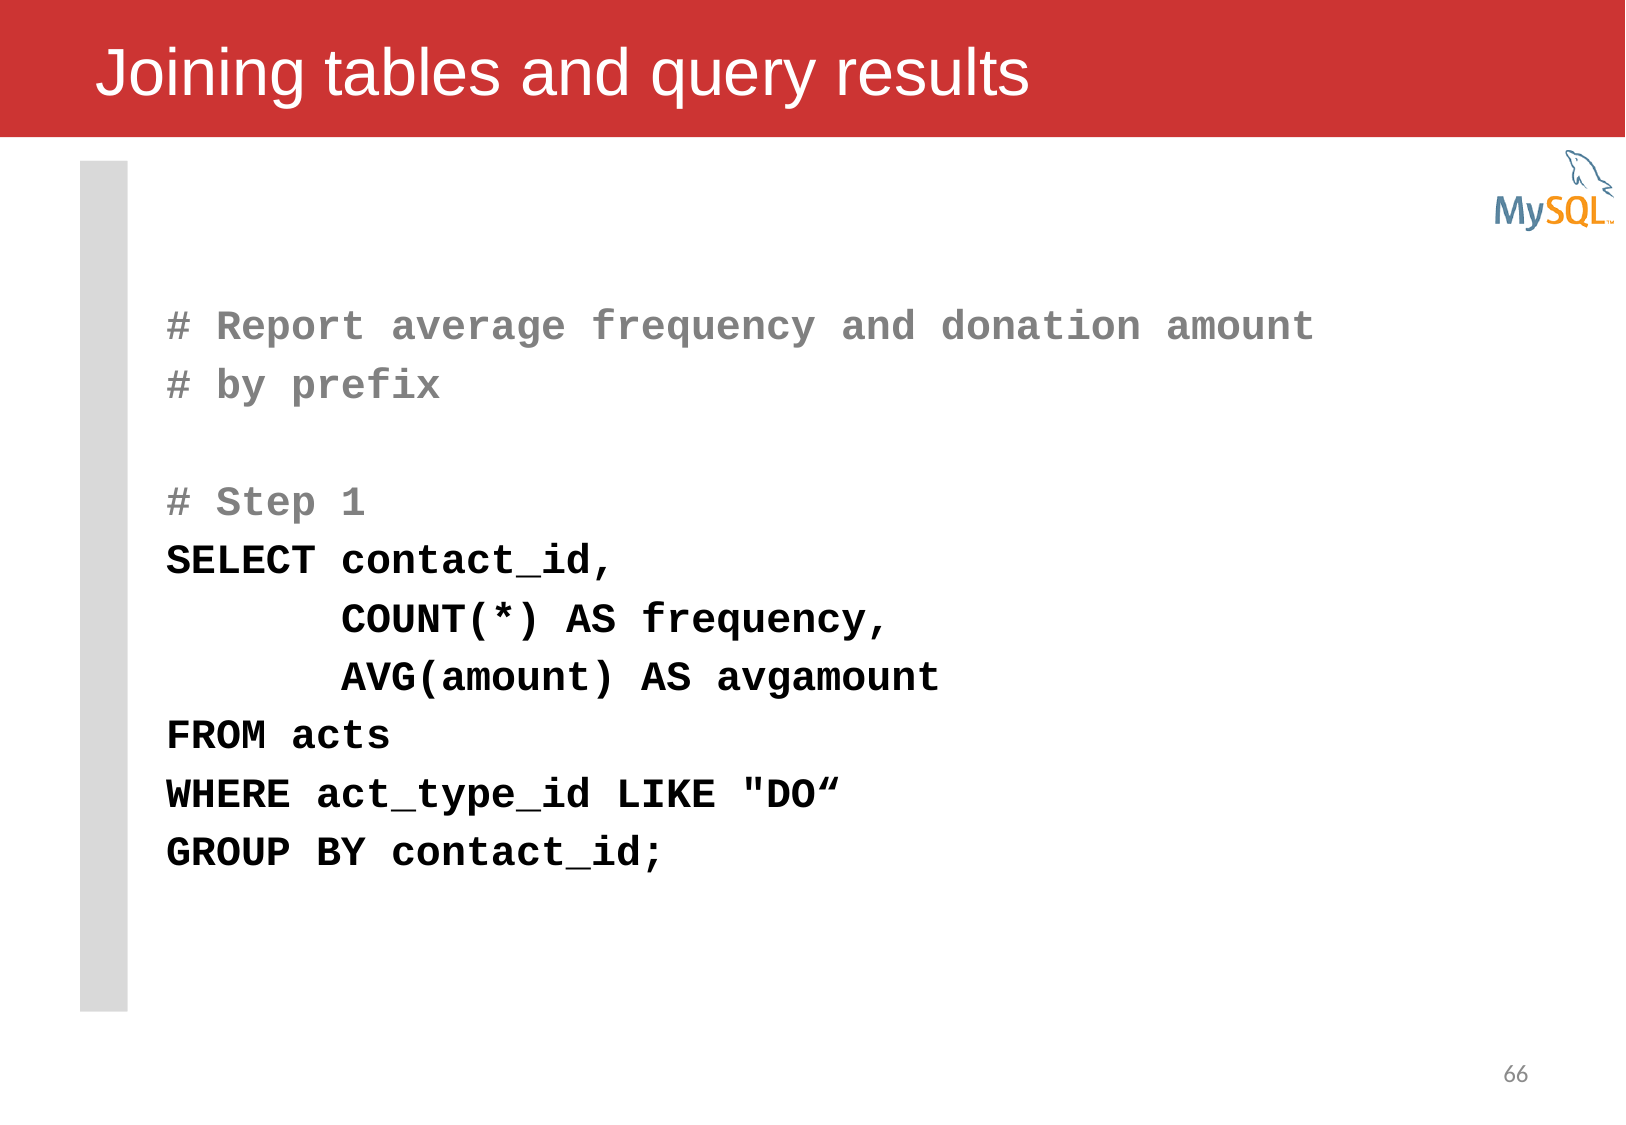

# Joining tables and query results
# Report average frequency and donation amount
# by prefix

# Step 1
SELECT contact_id,
       COUNT(*) AS frequency,
       AVG(amount) AS avgamount
FROM acts
WHERE act_type_id LIKE "DO“
GROUP BY contact_id;
66